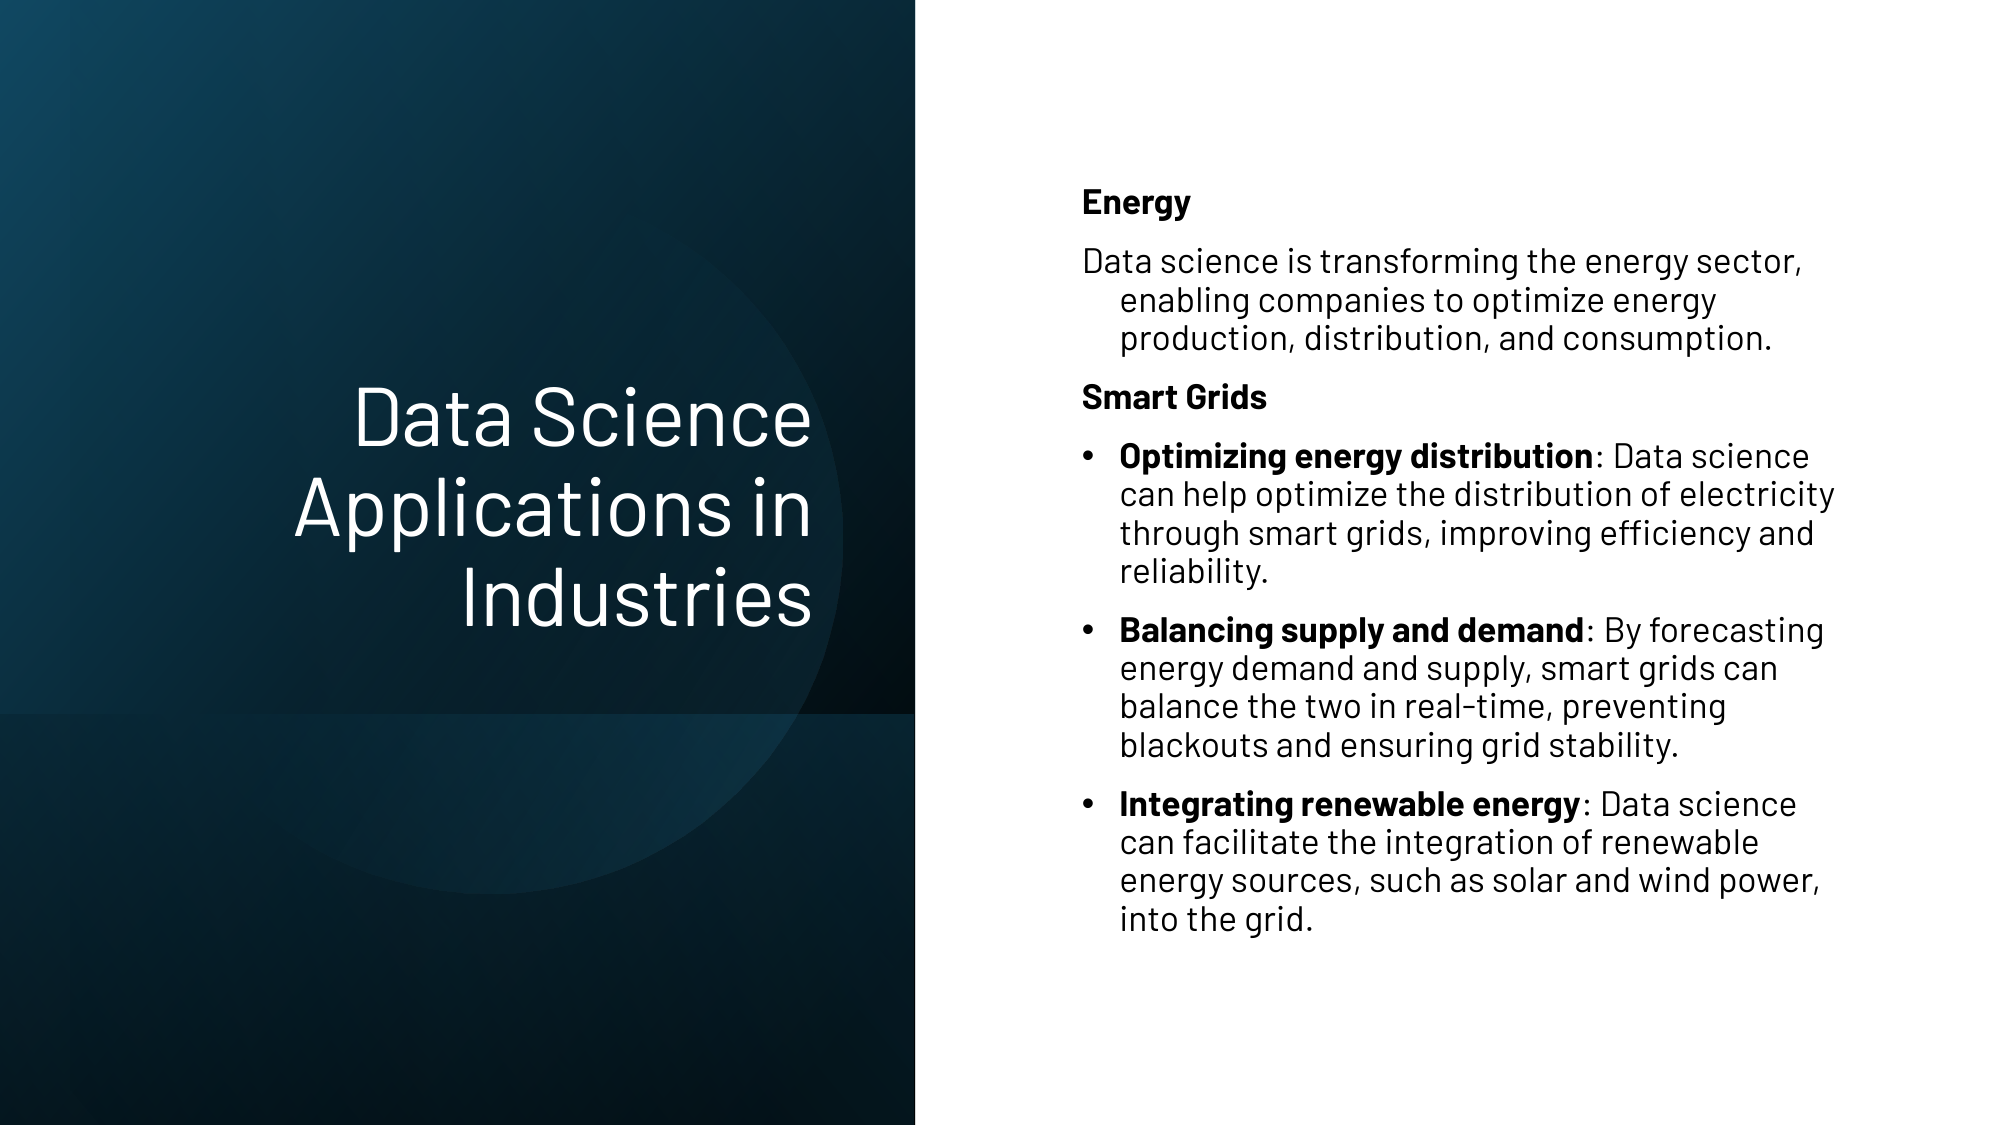

# Data Science Applications in Industries

Energy
Data science is transforming the energy sector, enabling companies to optimize energy production, distribution, and consumption.
Smart Grids
Optimizing energy distribution: Data science can help optimize the distribution of electricity through smart grids, improving efficiency and reliability.
Balancing supply and demand: By forecasting energy demand and supply, smart grids can balance the two in real-time, preventing blackouts and ensuring grid stability.
Integrating renewable energy: Data science can facilitate the integration of renewable energy sources, such as solar and wind power, into the grid.